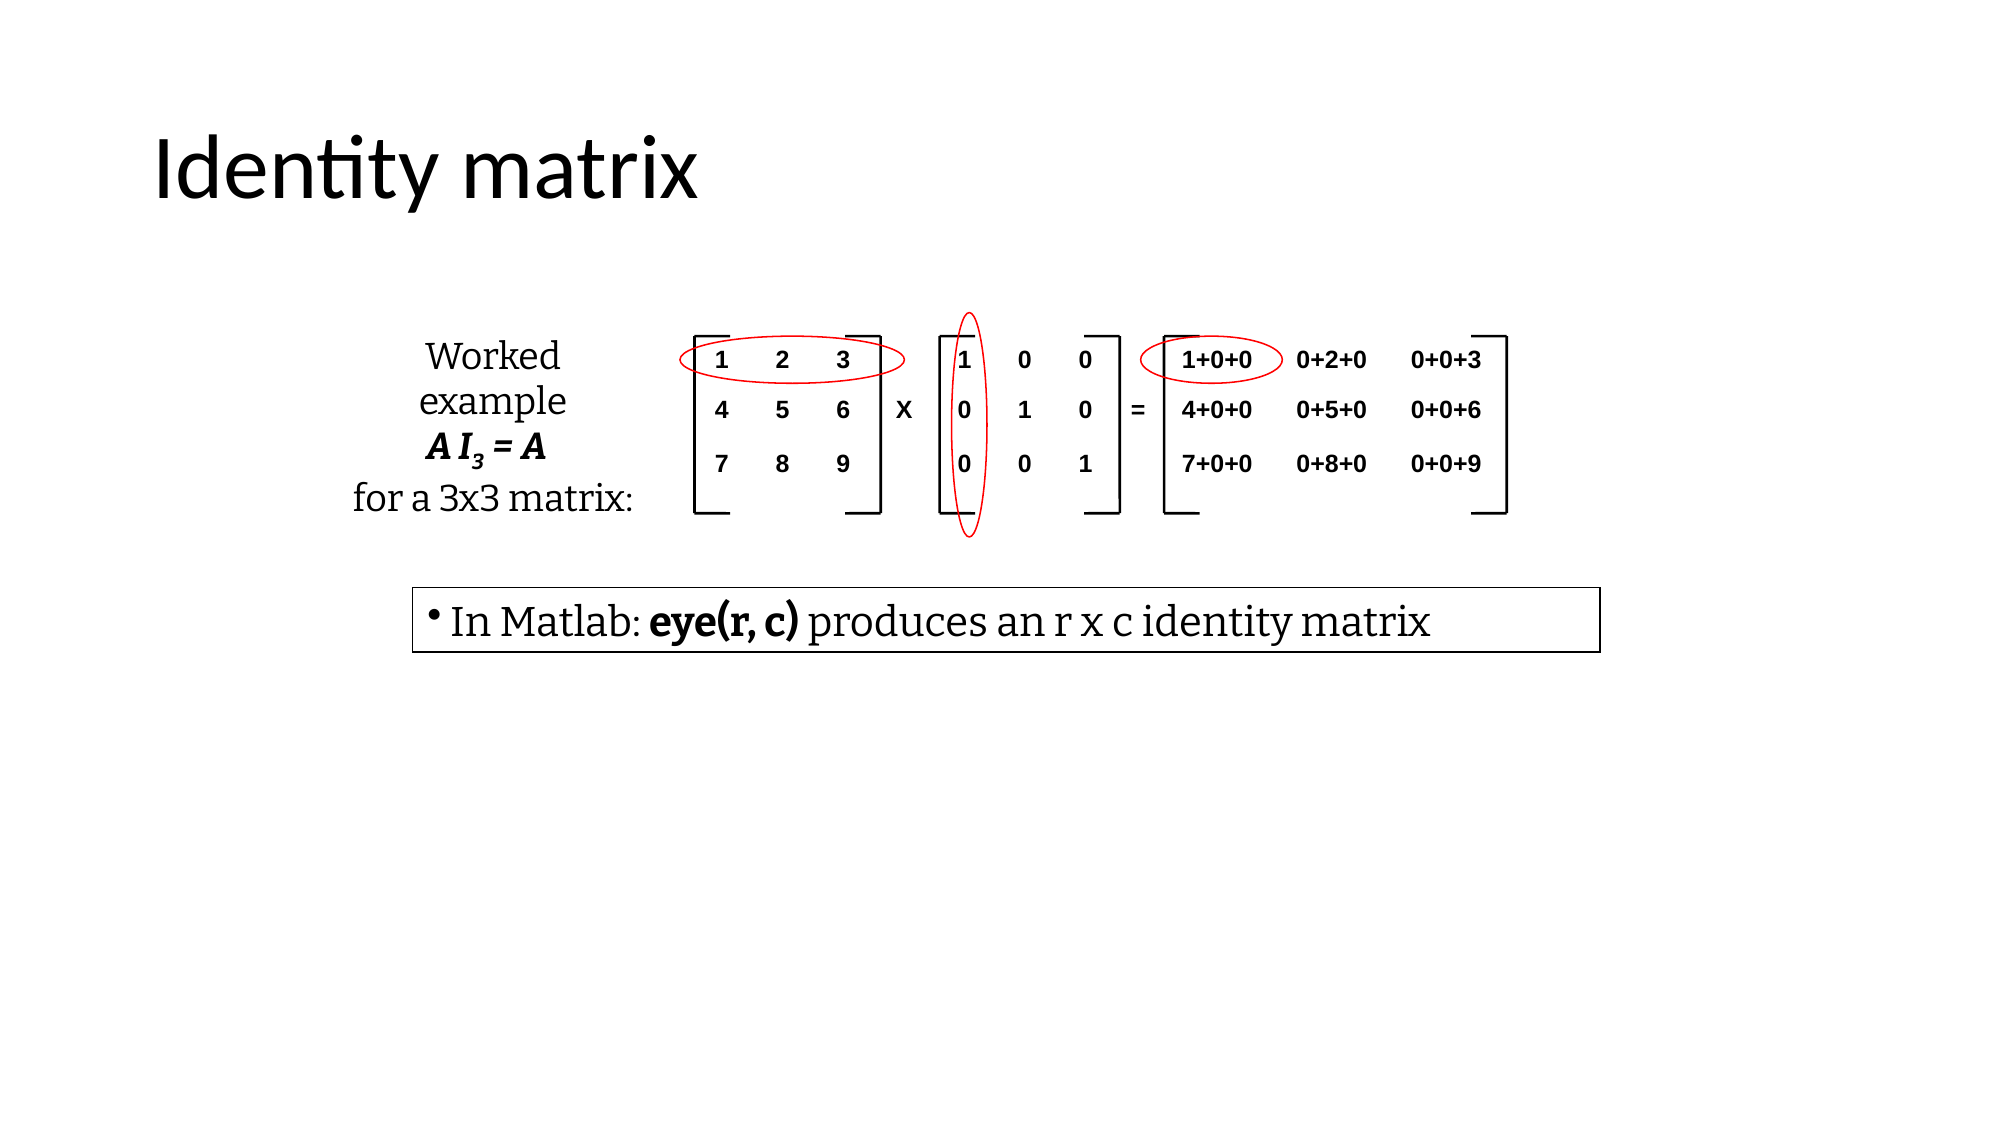

# Identity matrix

Worked example
A I3 = A
for a 3x3 matrix:

| 1 | 2 | 3 |  | 1 | 0 | 0 |  | 1+0+0 | 0+2+0 | 0+0+3 |
| --- | --- | --- | --- | --- | --- | --- | --- | --- | --- | --- |
| 4 | 5 | 6 | X | 0 | 1 | 0 | = | 4+0+0 | 0+5+0 | 0+0+6 |
| 7 | 8 | 9 |  | 0 | 0 | 1 |  | 7+0+0 | 0+8+0 | 0+0+9 |
 In Matlab: eye(r, c) produces an r x c identity matrix
Linear Algebra & Matrices, MfD 2009